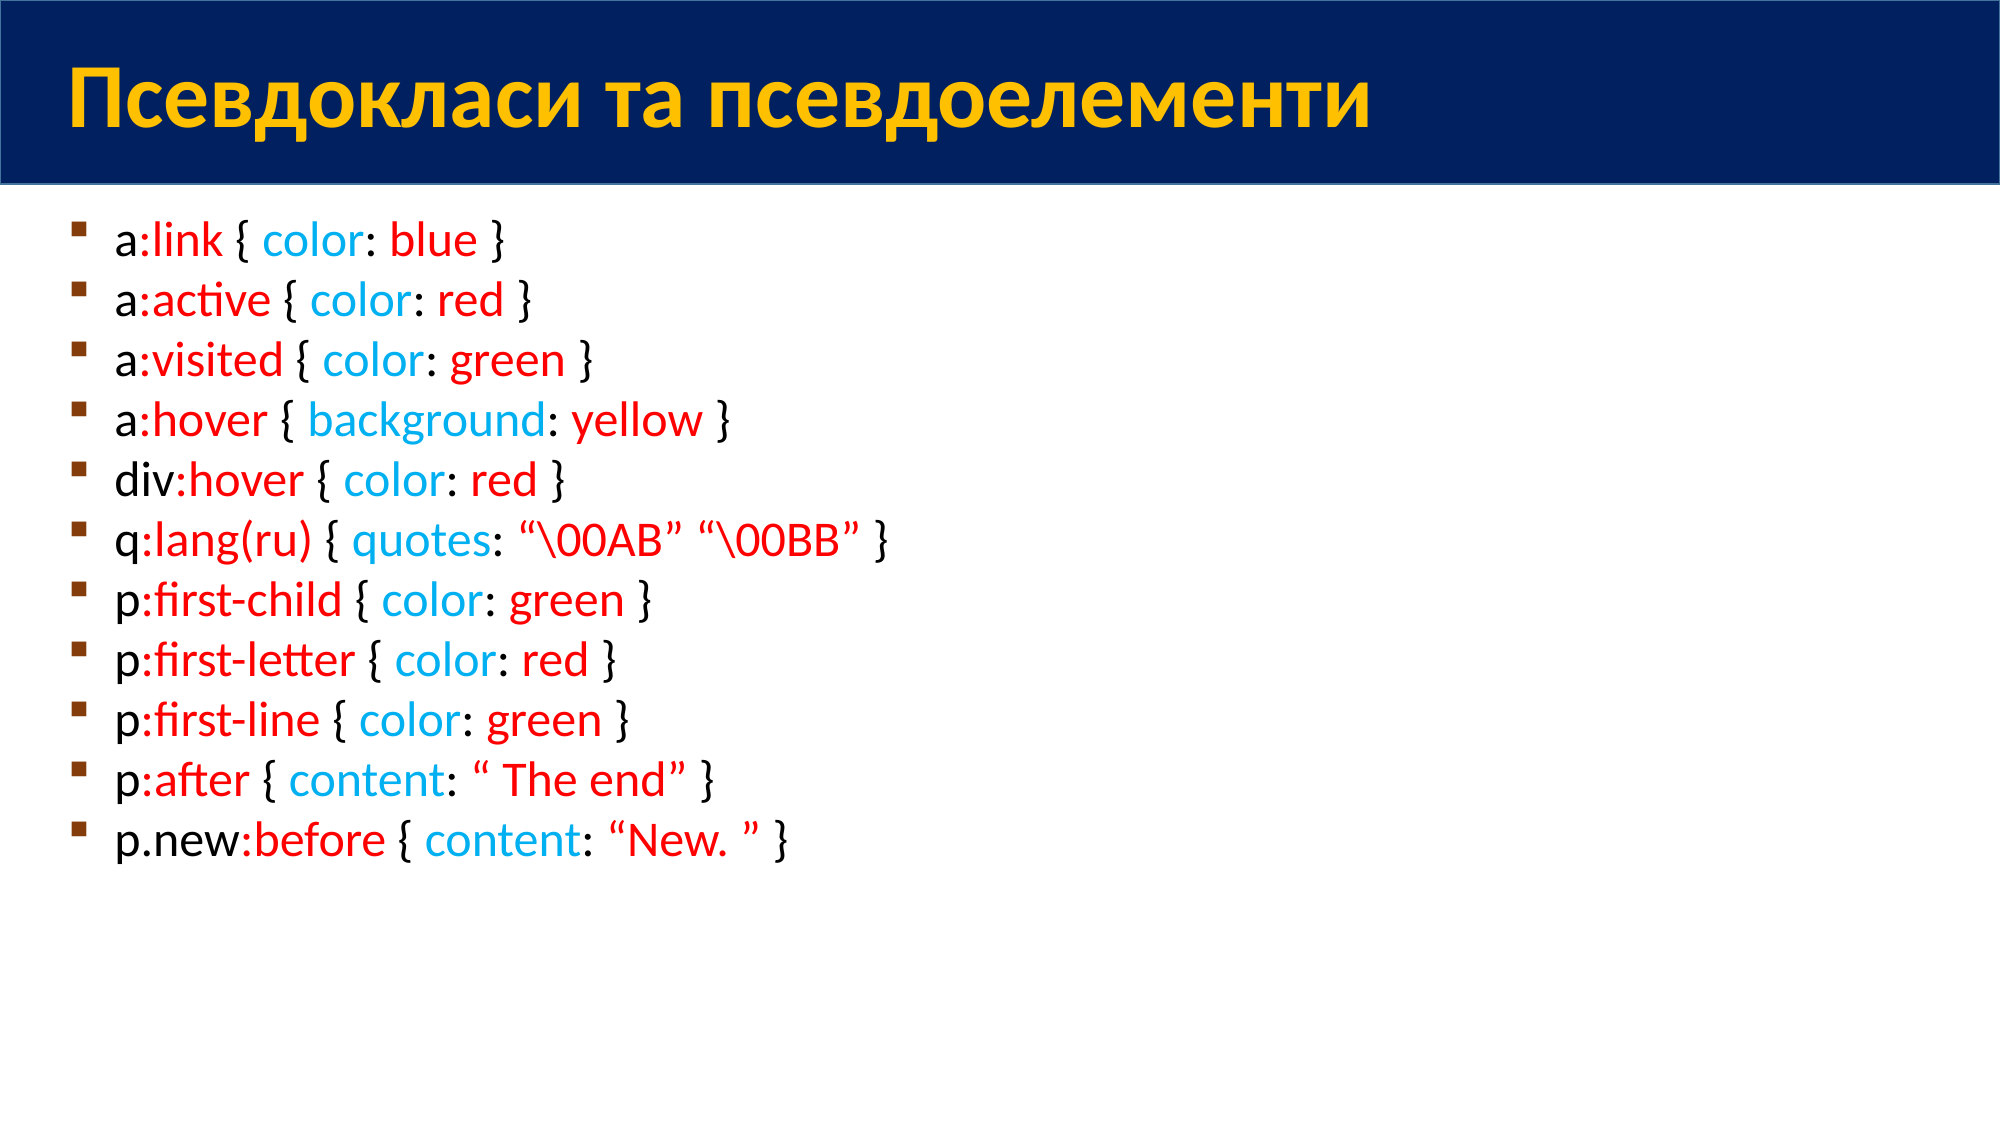

Псевдокласи та псевдоелементи
a:link { color: blue }
a:active { color: red }
a:visited { color: green }
a:hover { background: yellow }
div:hover { color: red }
q:lang(ru) { quotes: “\00AB” “\00BB” }
p:first-child { color: green }
p:first-letter { color: red }
p:first-line { color: green }
p:after { content: “ The end” }
p.new:before { content: “New. ” }